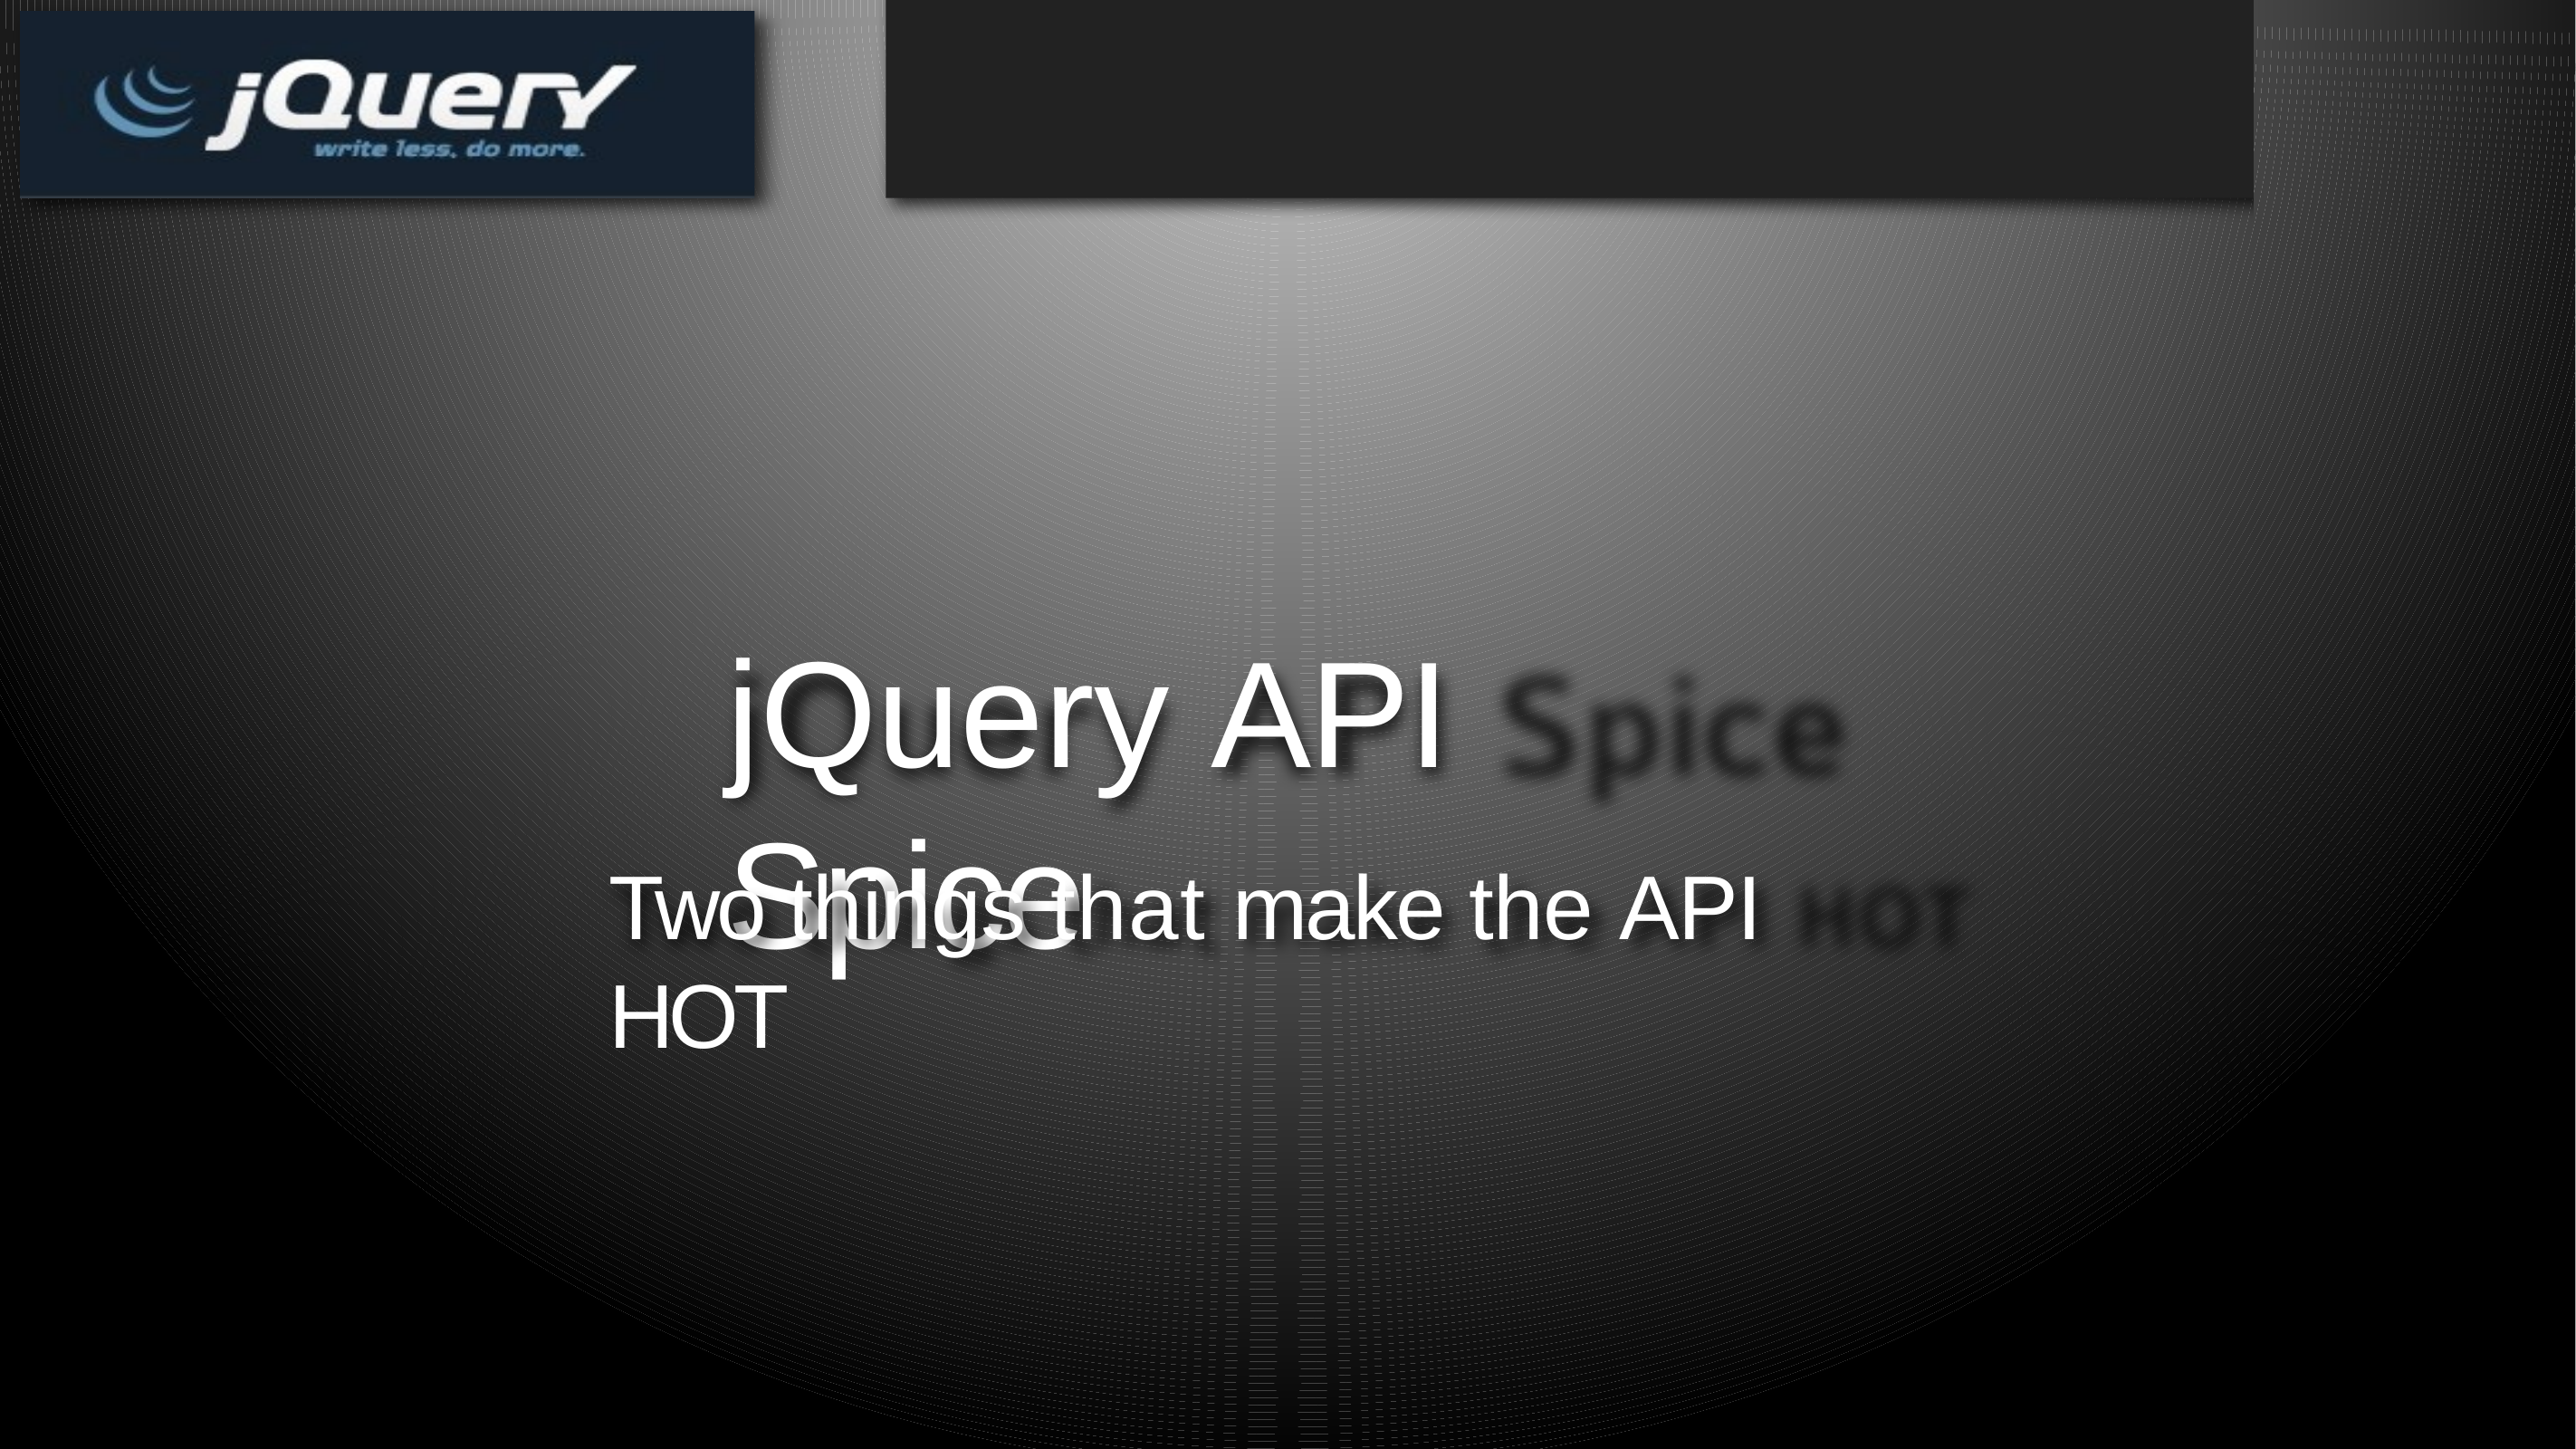

jQuery API Spice

Two things that make the API HOT